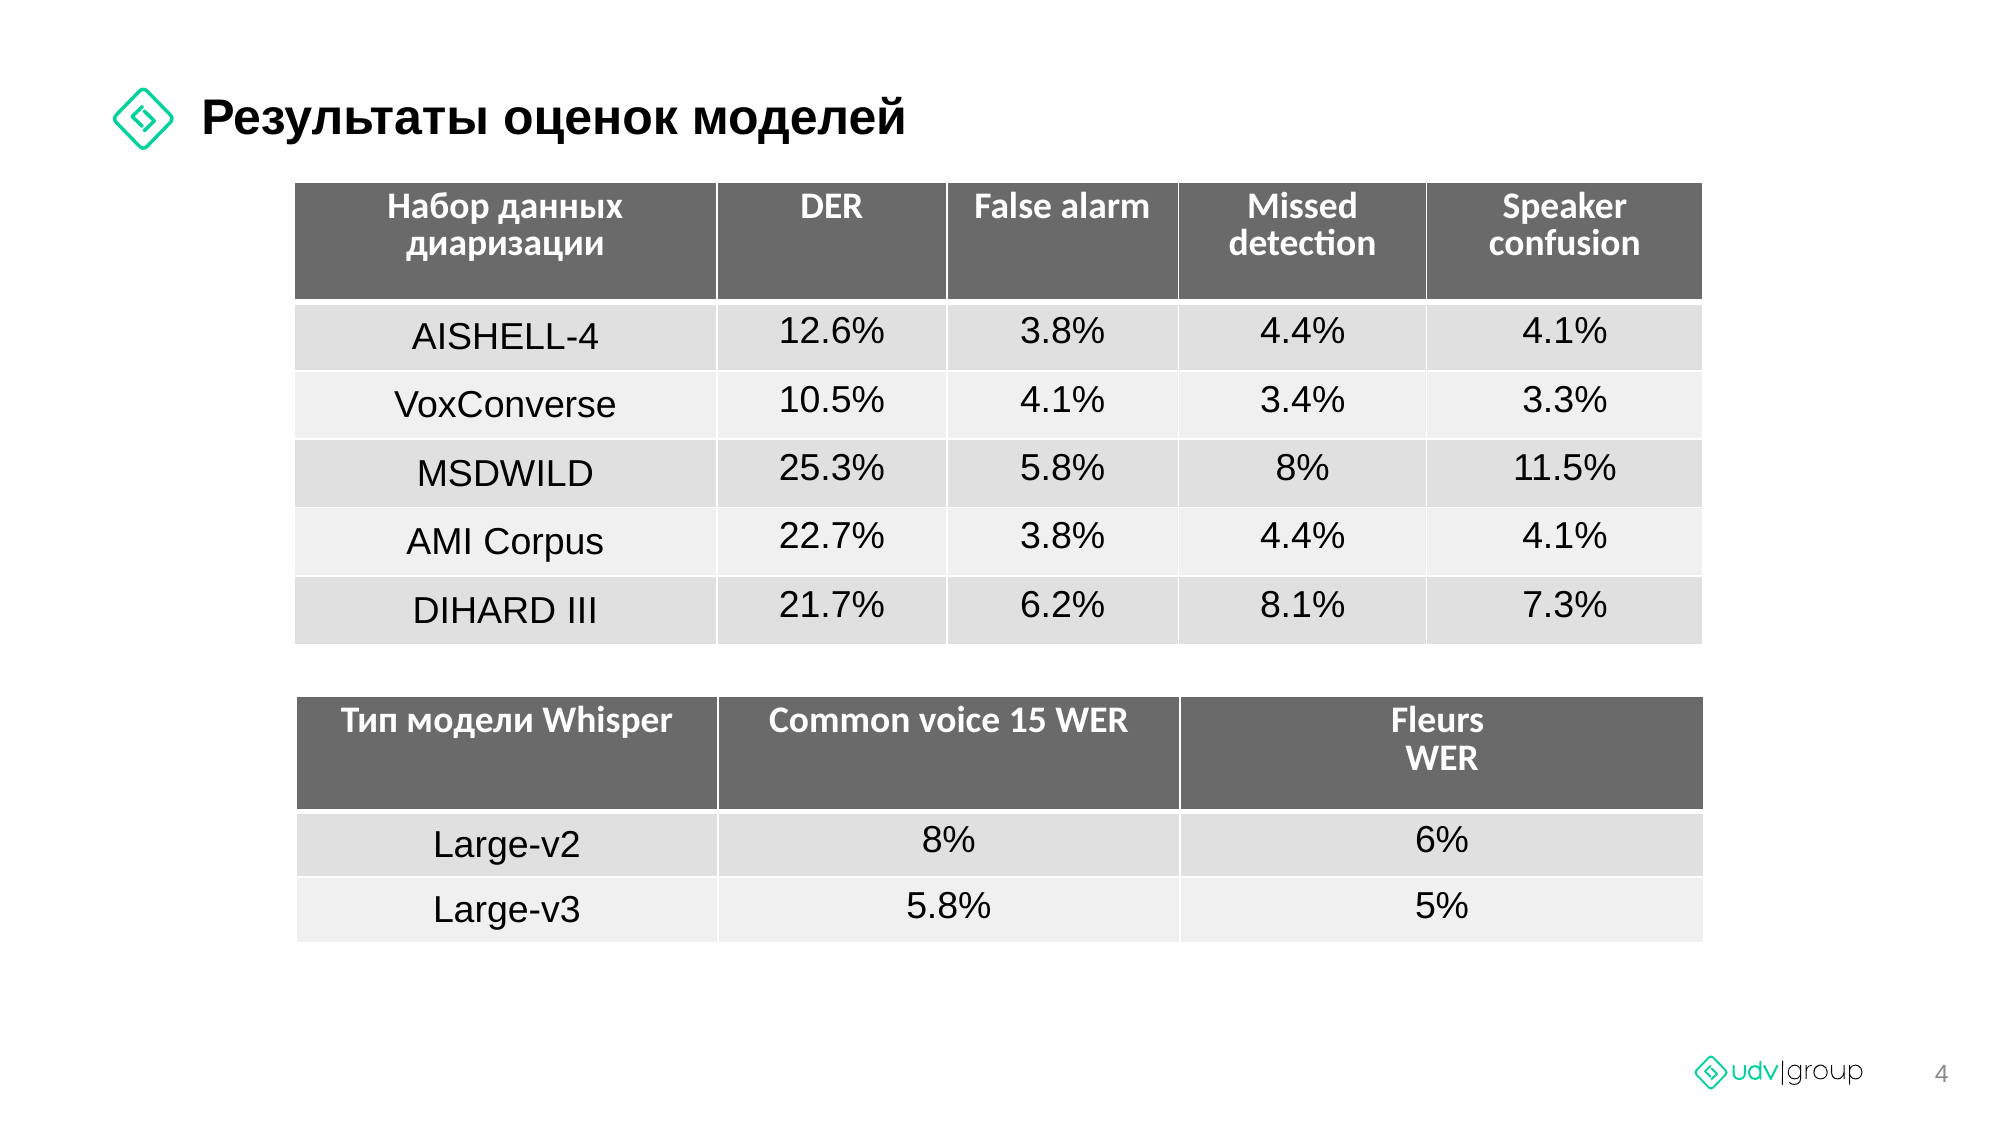

# Результаты оценок моделей
| Набор данных диаризации | DER | False alarm | Missed detection | Speaker confusion |
| --- | --- | --- | --- | --- |
| AISHELL-4 | 12.6% | 3.8% | 4.4% | 4.1% |
| VoxConverse | 10.5% | 4.1% | 3.4% | 3.3% |
| MSDWILD | 25.3% | 5.8% | 8% | 11.5% |
| AMI Corpus | 22.7% | 3.8% | 4.4% | 4.1% |
| DIHARD III | 21.7% | 6.2% | 8.1% | 7.3% |
| Тип модели Whisper | Common voice 15 WER | Fleurs WER |
| --- | --- | --- |
| Large-v2 | 8% | 6% |
| Large-v3 | 5.8% | 5% |
4